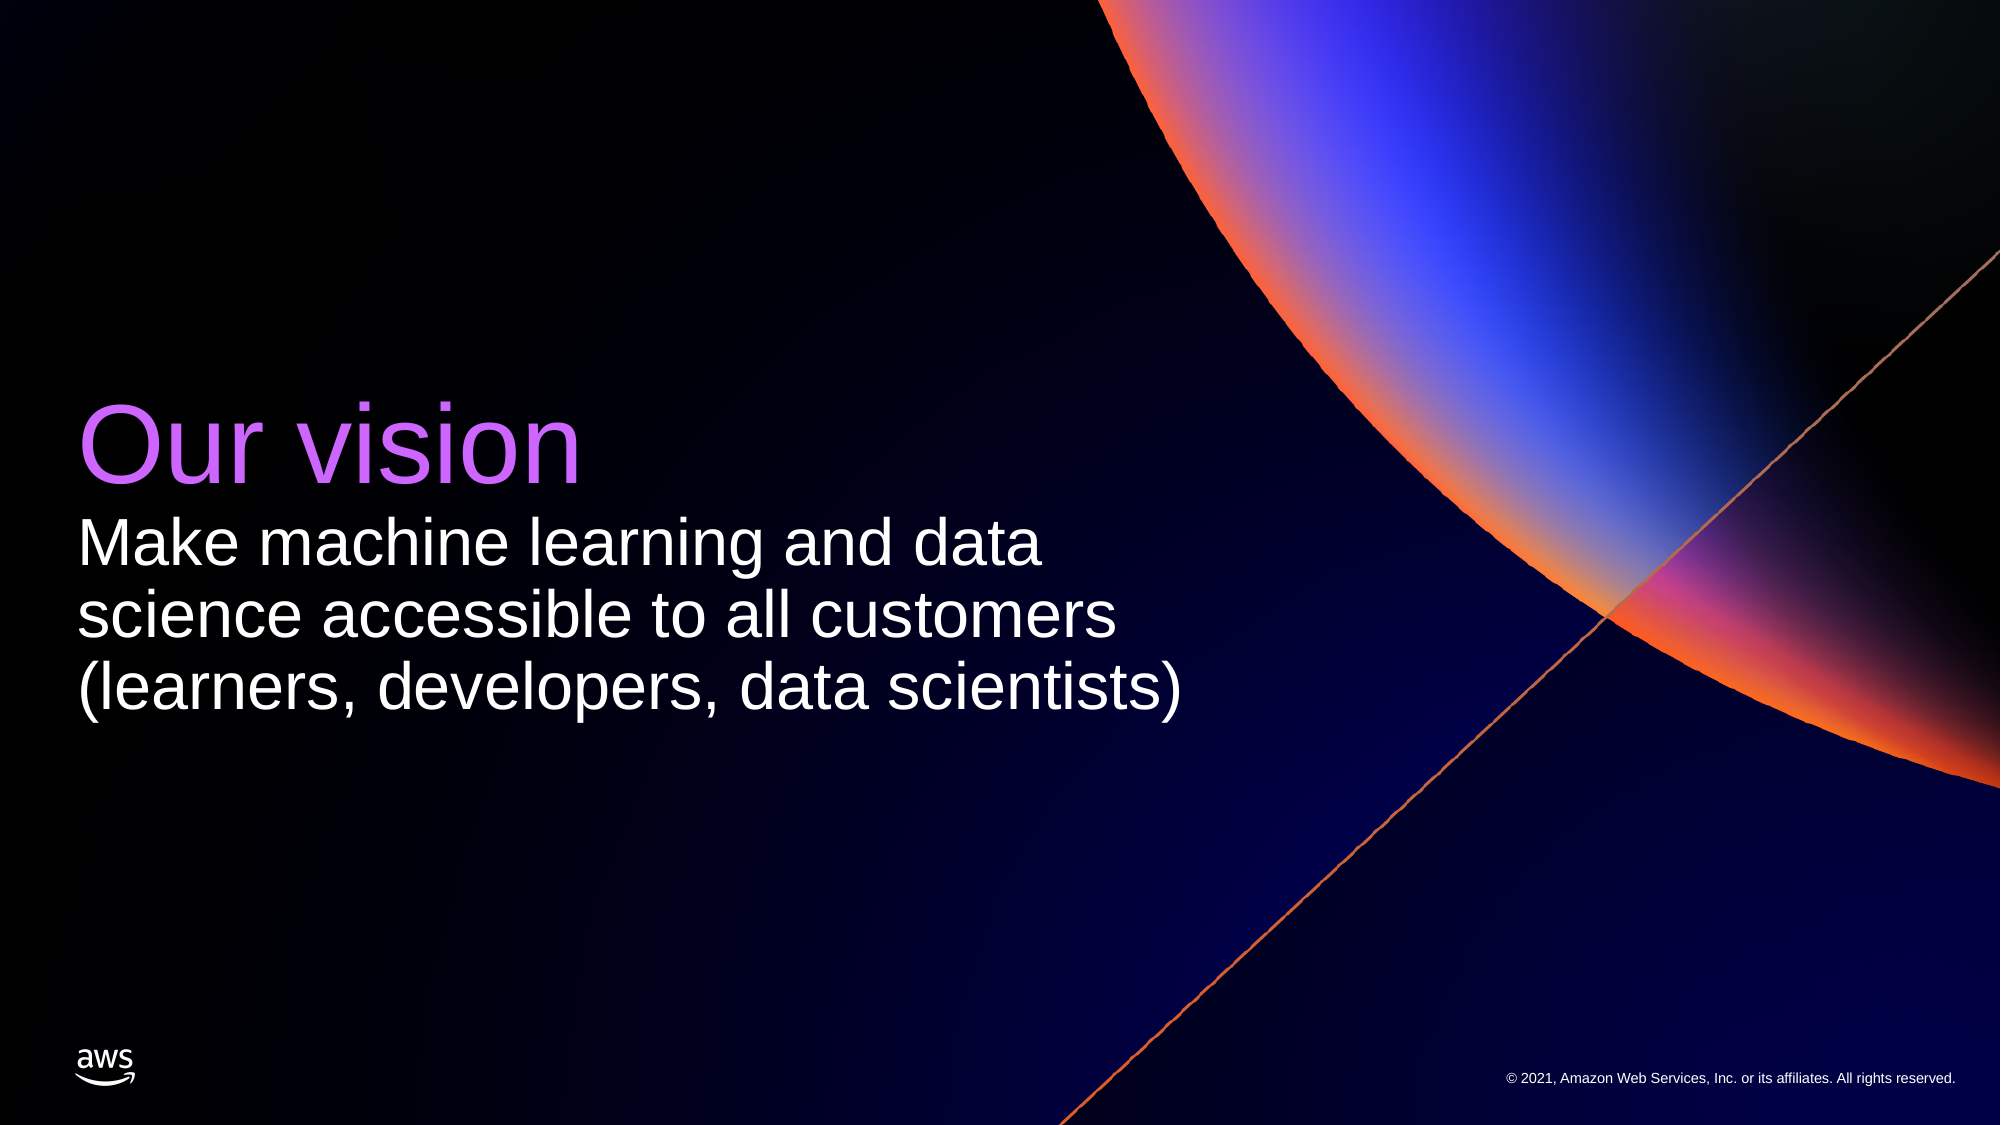

# Our vision Make machine learning and data science accessible to all customers (learners, developers, data scientists)